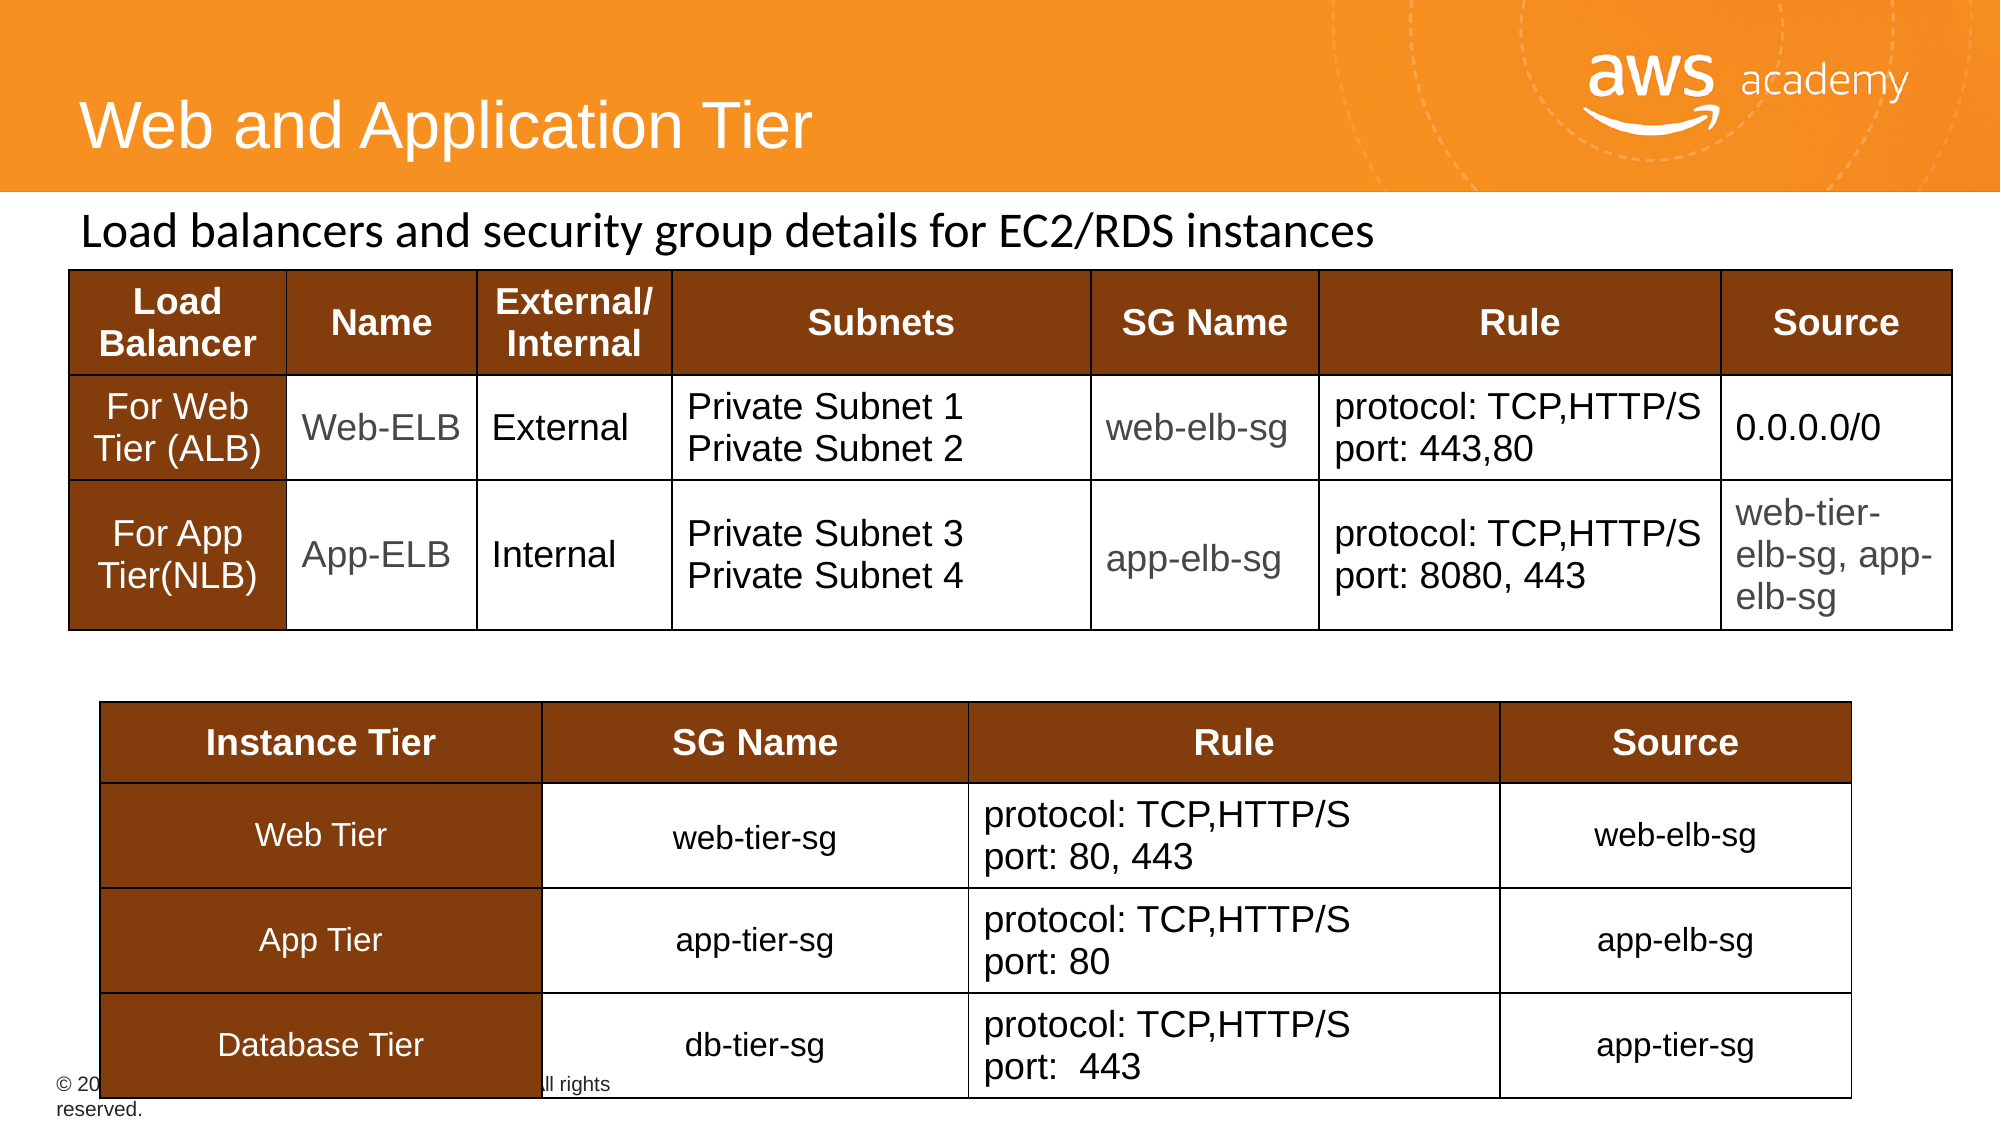

Web and Application Tier
Load balancers and security group details for EC2/RDS instances
| Load Balancer | Name | External/Internal | Subnets | SG Name | Rule | Source |
| --- | --- | --- | --- | --- | --- | --- |
| For Web Tier (ALB) | Web-ELB | External | Private Subnet 1 Private Subnet 2 | web-elb-sg | protocol: TCP,HTTP/S port: 443,80 | 0.0.0.0/0 |
| For App Tier(NLB) | App-ELB | Internal | Private Subnet 3 Private Subnet 4 | app-elb-sg | protocol: TCP,HTTP/S port: 8080, 443 | web-tier-elb-sg, app-elb-sg |
| Instance Tier | SG Name | Rule | Source |
| --- | --- | --- | --- |
| Web Tier | web-tier-sg | protocol: TCP,HTTP/S port: 80, 443 | web-elb-sg |
| App Tier | app-tier-sg | protocol: TCP,HTTP/S port: 80 | app-elb-sg |
| Database Tier | db-tier-sg | protocol: TCP,HTTP/S port: 443 | app-tier-sg |